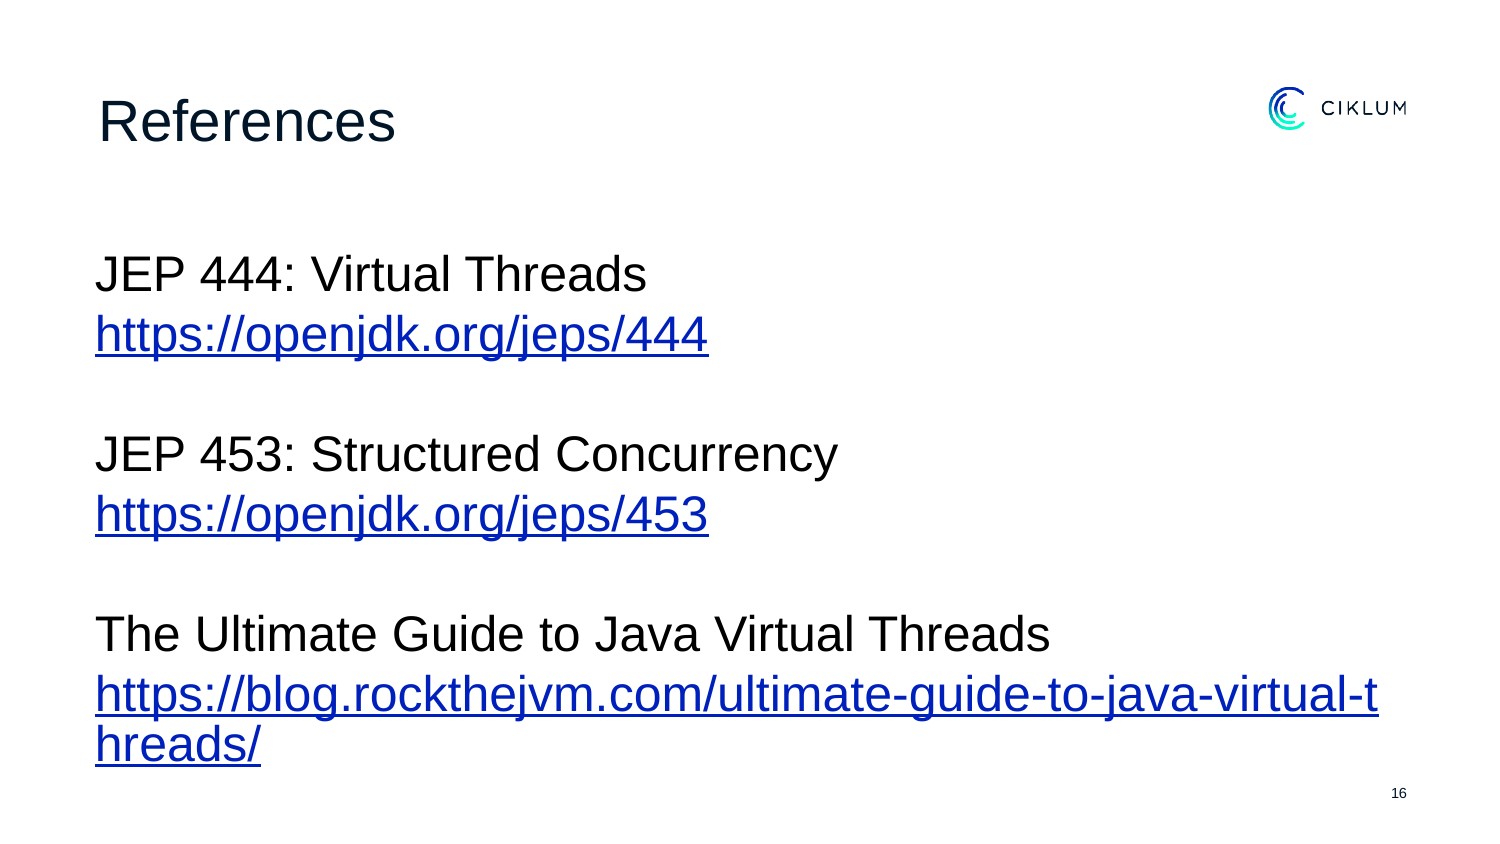

References
JEP 444: Virtual Threads
https://openjdk.org/jeps/444

JEP 453: Structured Concurrency
https://openjdk.org/jeps/453

The Ultimate Guide to Java Virtual Threads
https://blog.rockthejvm.com/ultimate-guide-to-java-virtual-threads/